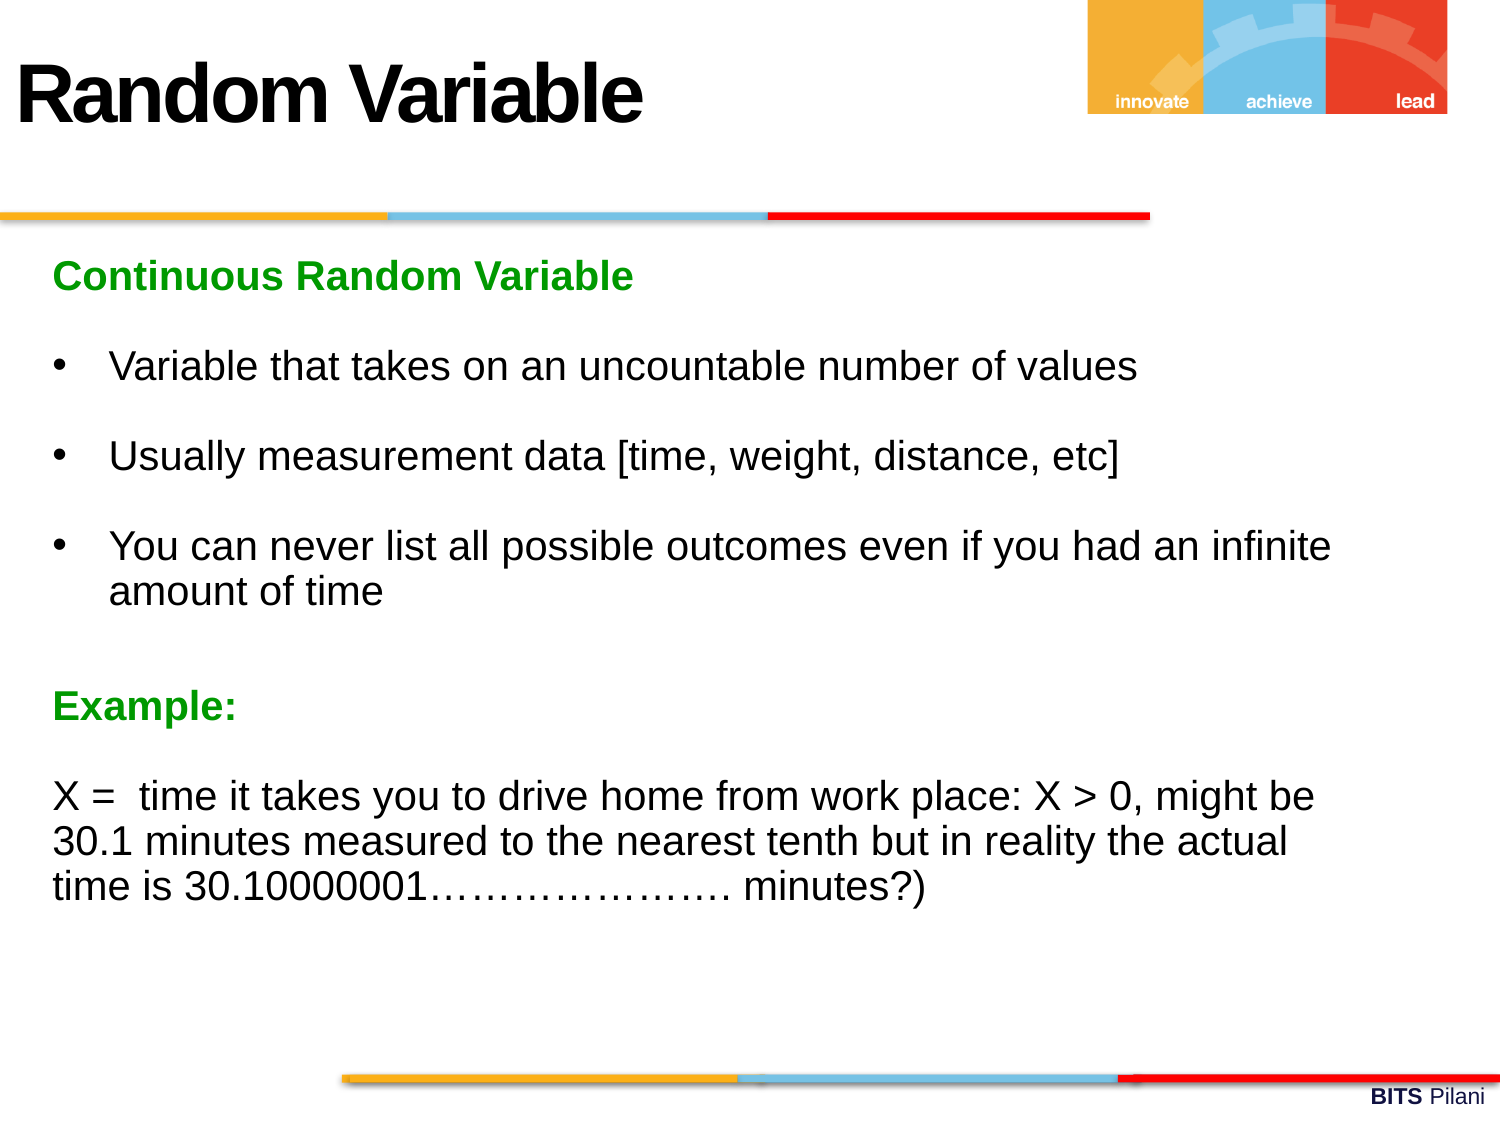

Random Variable

Continuous Random Variable

Variable that takes on an uncountable number of values

Usually measurement data [time, weight, distance, etc]

You can never list all possible outcomes even if you had an infinite amount of time
Example:

X =  time it takes you to drive home from work place: X > 0, might be 30.1 minutes measured to the nearest tenth but in reality the actual time is 30.10000001…………………. minutes?)